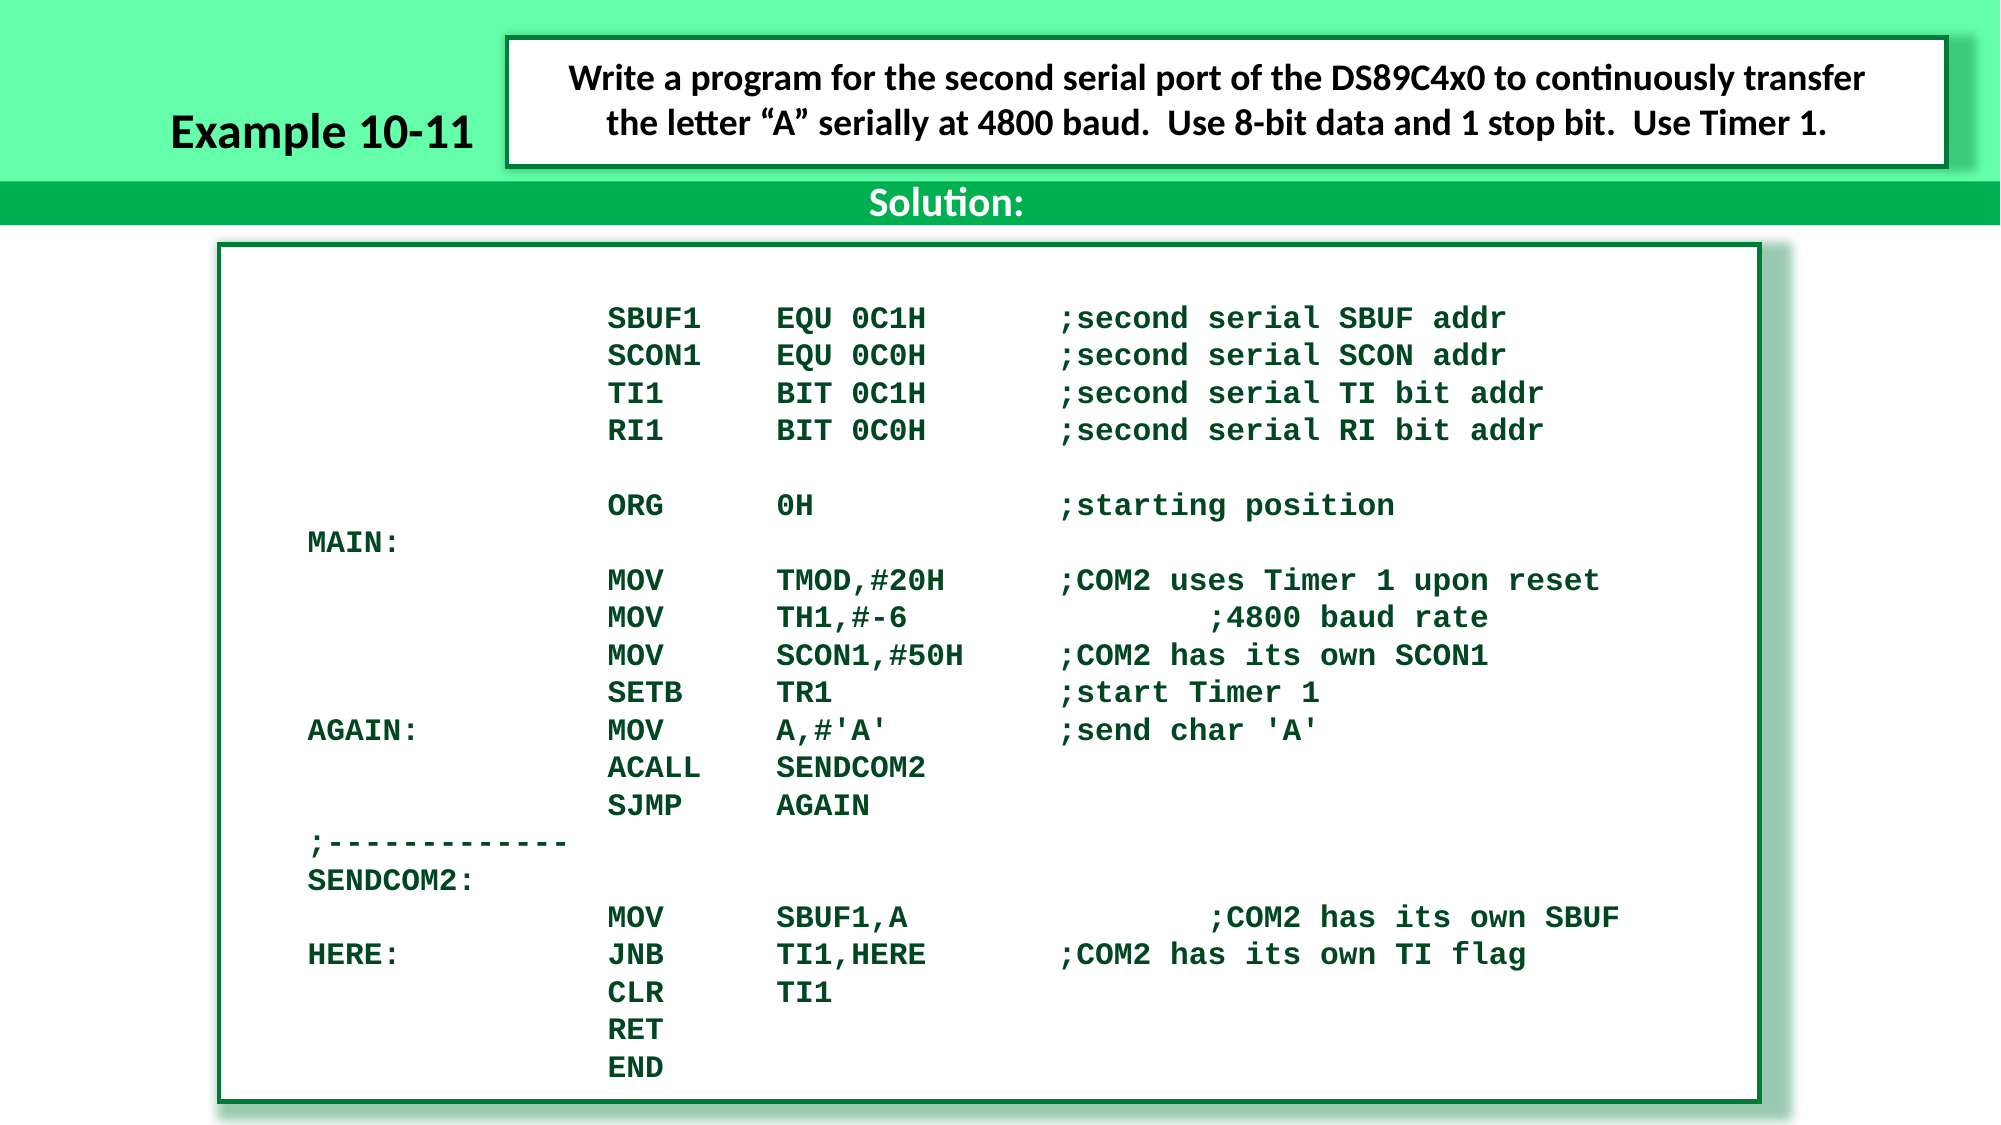

Write a program for the second serial port of the DS89C4x0 to continuously transfer the letter “A” serially at 4800 baud.  Use 8-bit data and 1 stop bit.  Use Timer 1.
Example 10-11
Solution:

		SBUF1	 EQU 0C1H	;second serial SBUF addr
		SCON1	 EQU 0C0H	;second serial SCON addr
  		TI1	 BIT 0C1H	;second serial TI bit addr
		RI1	 BIT 0C0H	;second serial RI bit addr

		ORG	 0H		;starting position
MAIN:
		MOV	 TMOD,#20H	;COM2 uses Timer 1 upon reset
		MOV	 TH1,#-6		;4800 baud rate
		MOV	 SCON1,#50H	;COM2 has its own SCON1
		SETB	 TR1		;start Timer 1
AGAIN:		MOV	 A,#'A'		;send char 'A'
		ACALL	 SENDCOM2
		SJMP	 AGAIN
;-------------
SENDCOM2:
		MOV	 SBUF1,A		;COM2 has its own SBUF
HERE:		JNB	 TI1,HERE	;COM2 has its own TI flag
     		CLR	 TI1
     		RET
		END